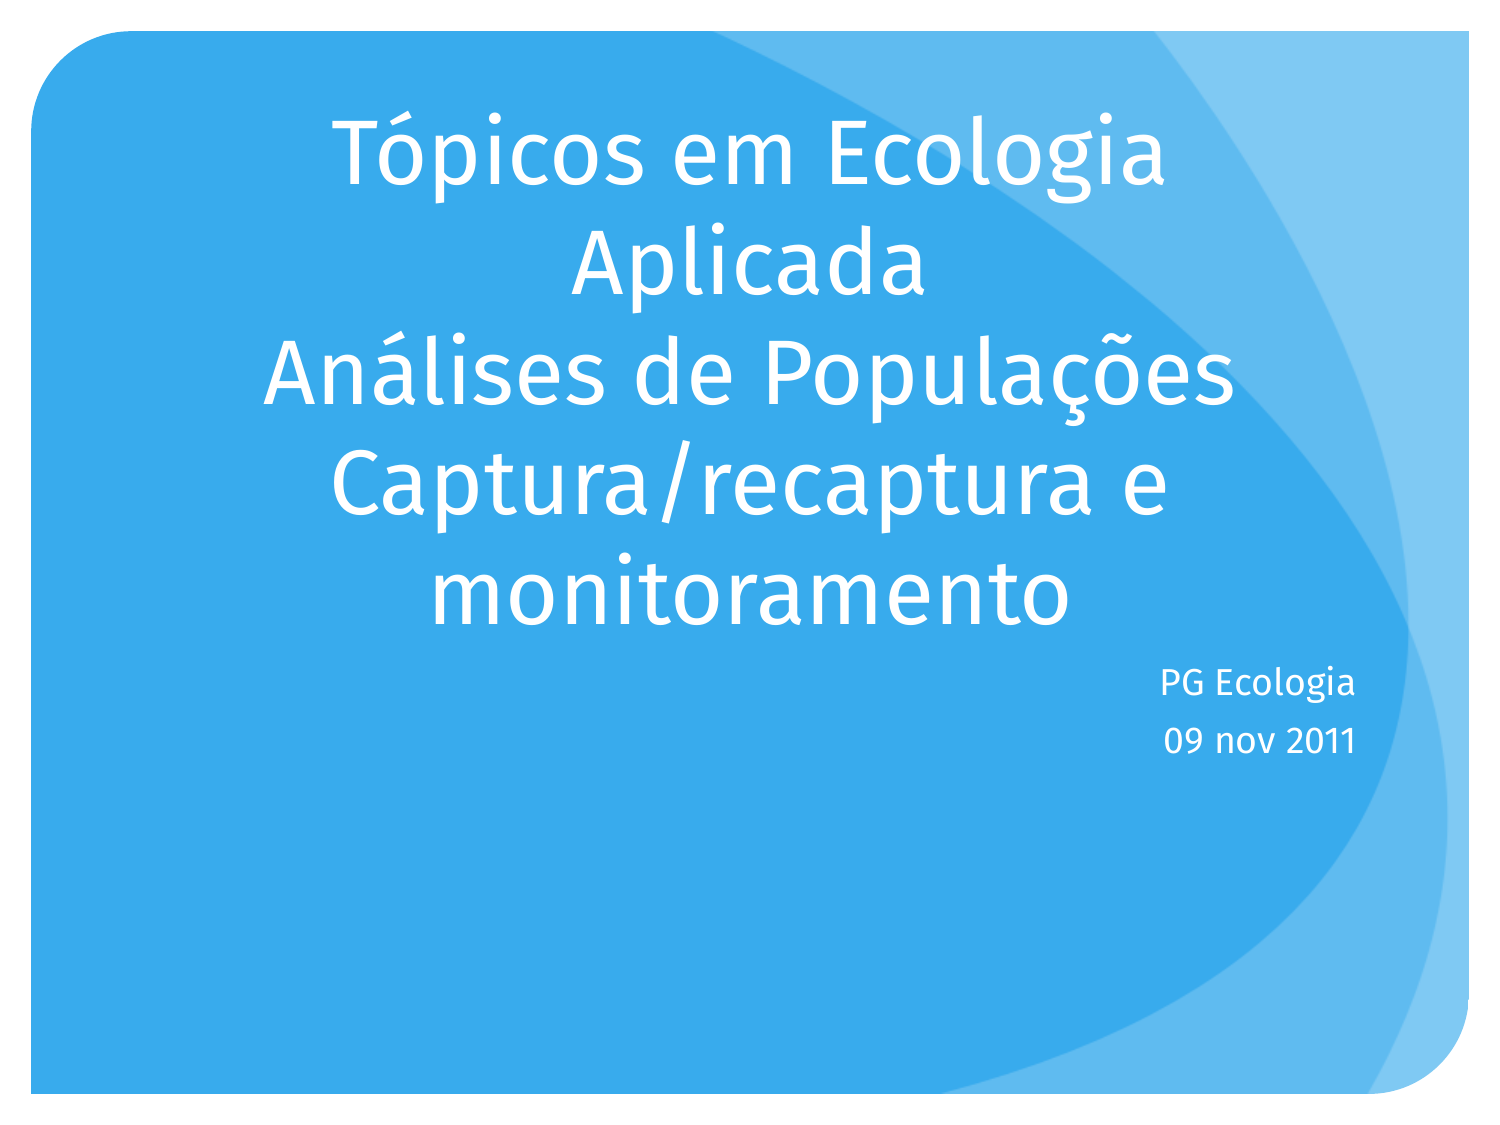

# Tópicos em Ecologia Aplicada Análises de Populações Captura/recaptura e monitoramento
PG Ecologia
09 nov 2011